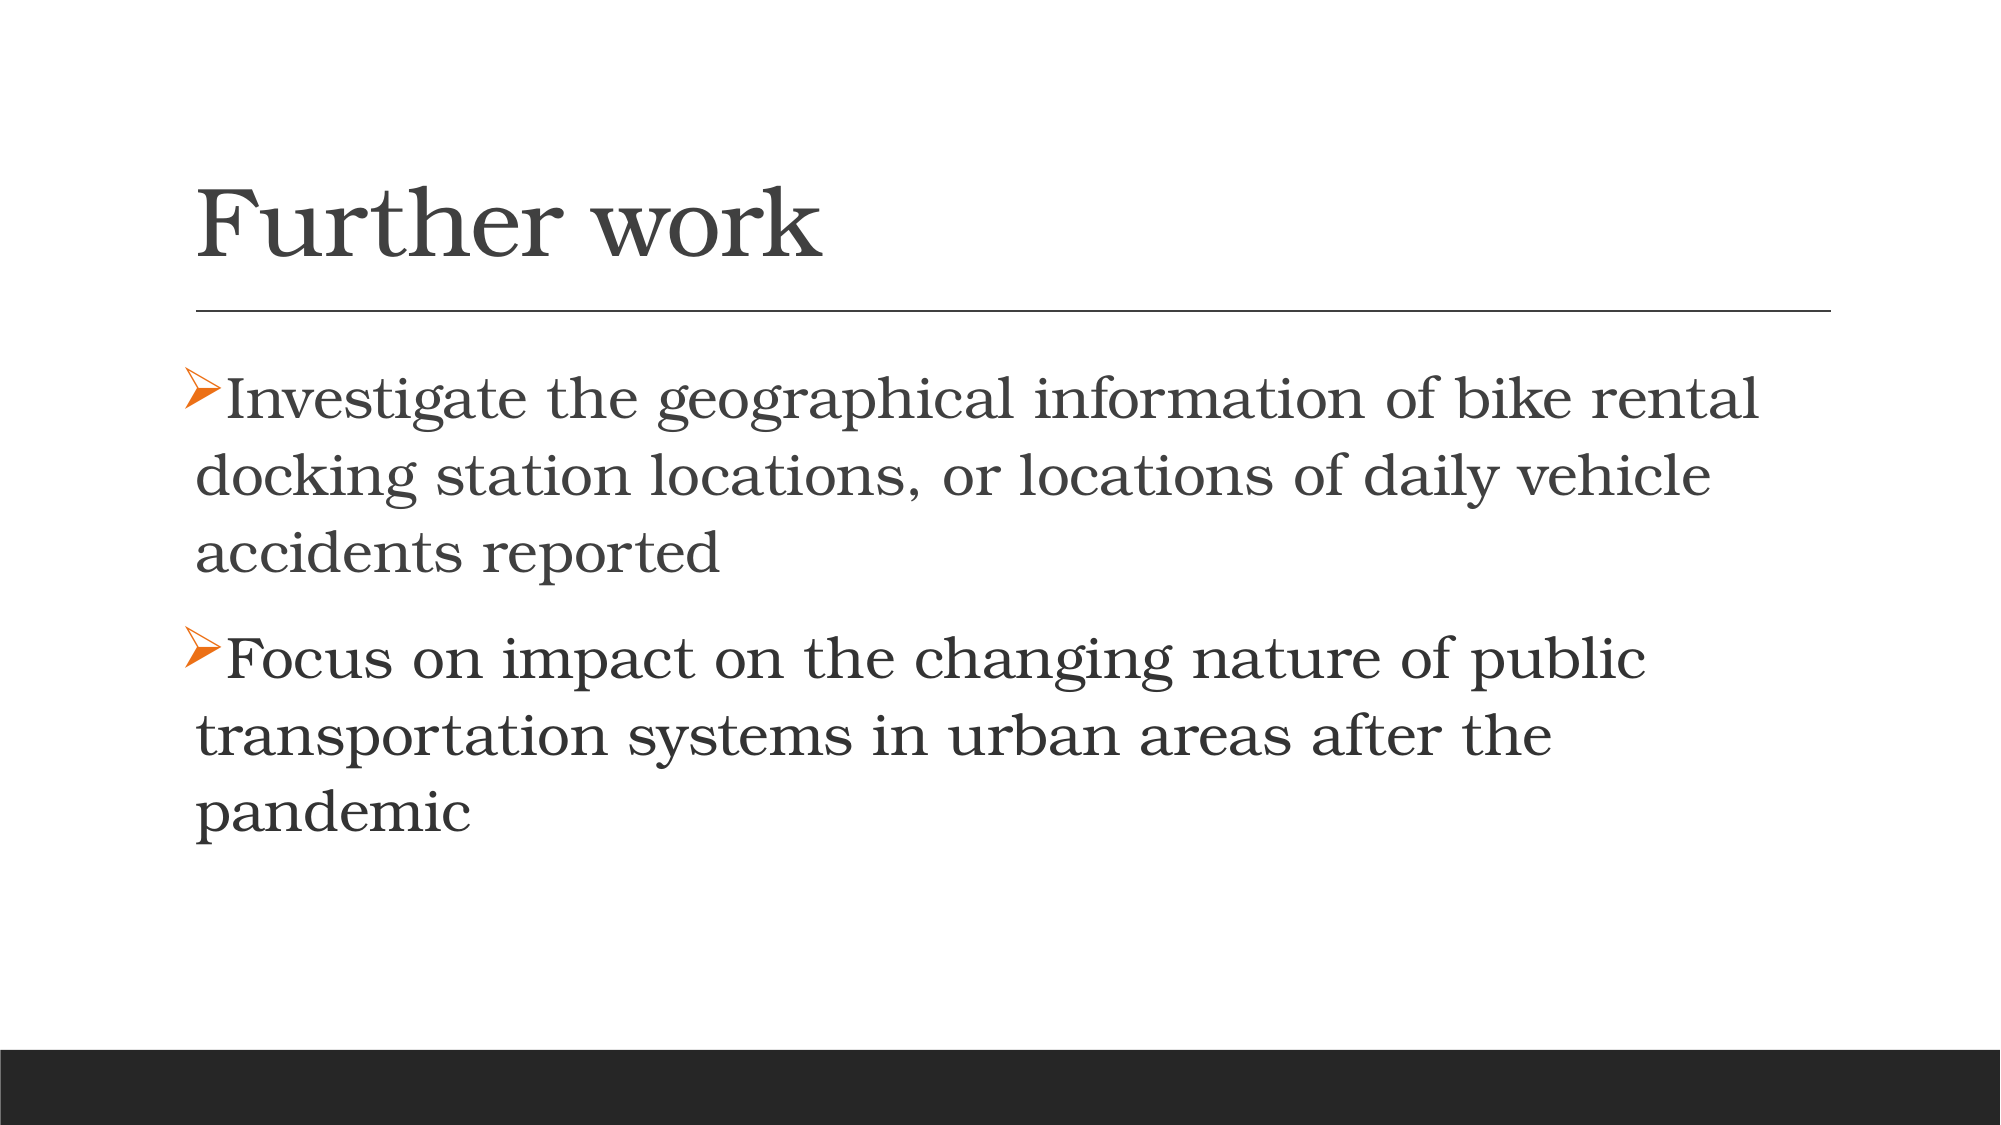

# Further work
Investigate the geographical information of bike rental docking station locations, or locations of daily vehicle accidents reported
Focus on impact on the changing nature of public transportation systems in urban areas after the pandemic